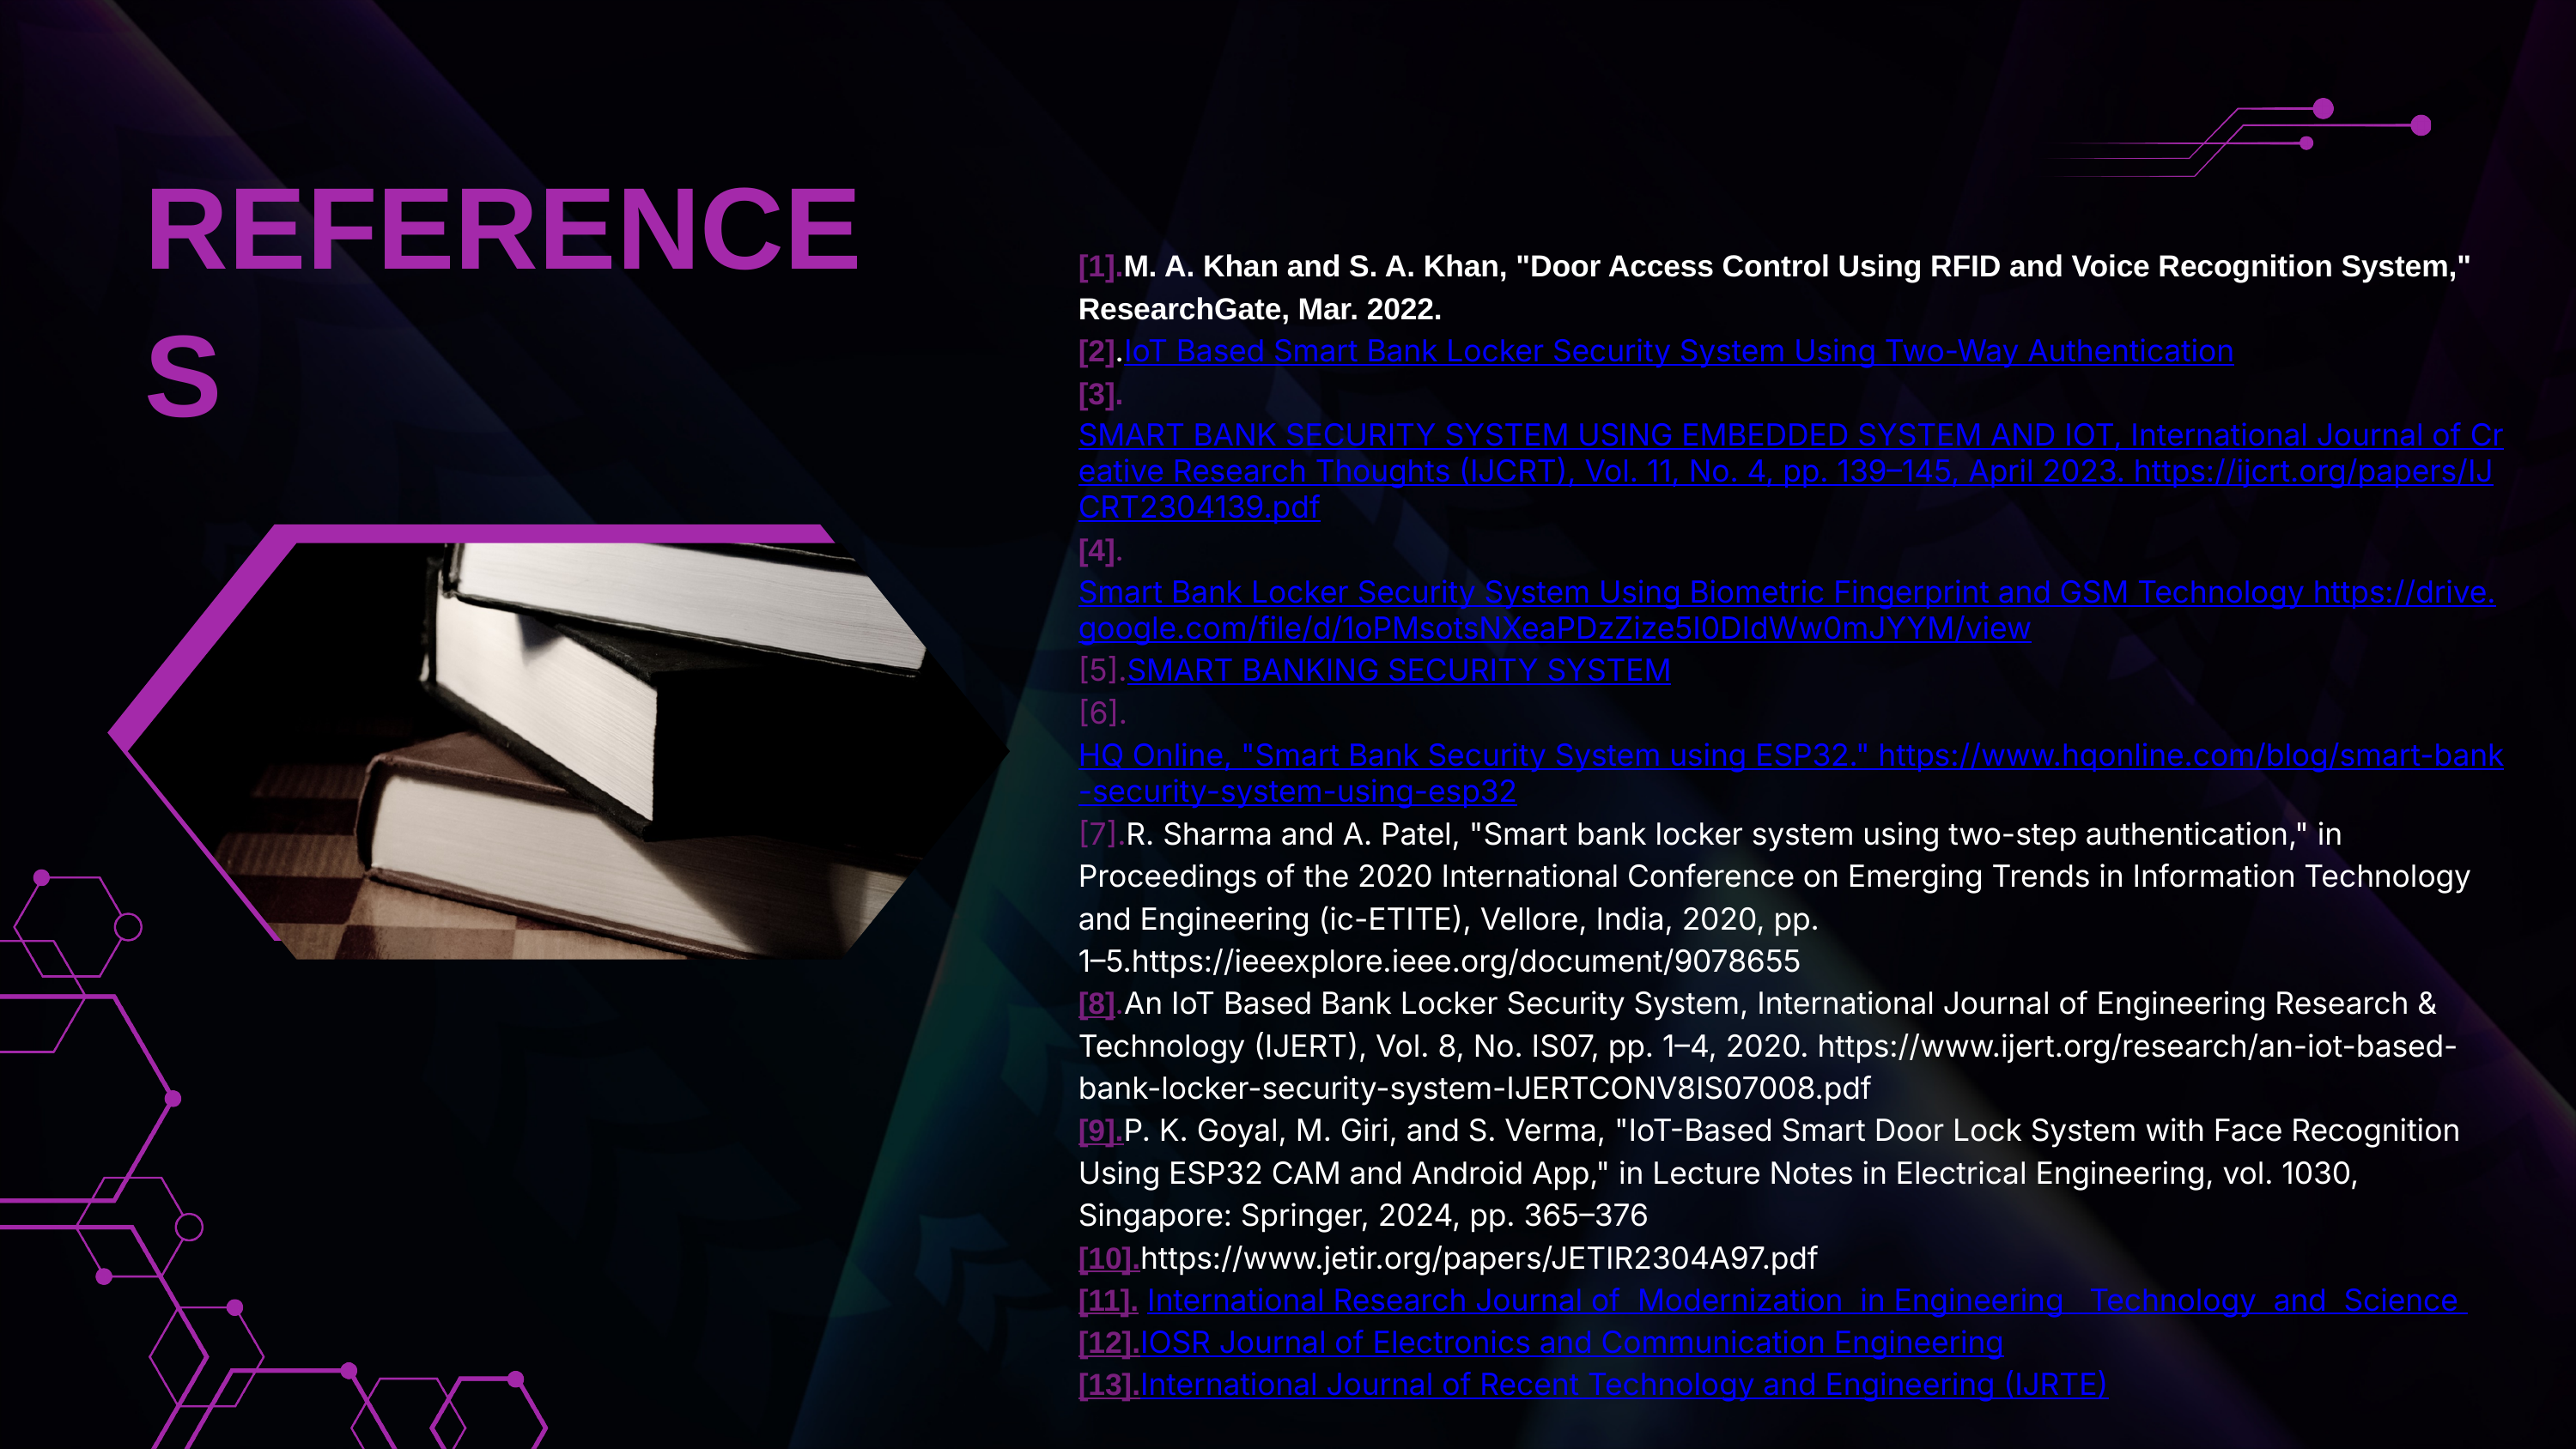

REFERENCES
[1].M. A. Khan and S. A. Khan, "Door Access Control Using RFID and Voice Recognition System," ResearchGate, Mar. 2022.
[2].IoT Based Smart Bank Locker Security System Using Two-Way Authentication
[3].SMART BANK SECURITY SYSTEM USING EMBEDDED SYSTEM AND IOT, International Journal of Creative Research Thoughts (IJCRT), Vol. 11, No. 4, pp. 139–145, April 2023. https://ijcrt.org/papers/IJCRT2304139.pdf
[4].Smart Bank Locker Security System Using Biometric Fingerprint and GSM Technology https://drive.google.com/file/d/1oPMsotsNXeaPDzZize5I0DIdWw0mJYYM/view
[5].SMART BANKING SECURITY SYSTEM
[6].HQ Online, "Smart Bank Security System using ESP32." https://www.hqonline.com/blog/smart-bank-security-system-using-esp32
[7].R. Sharma and A. Patel, "Smart bank locker system using two-step authentication," in Proceedings of the 2020 International Conference on Emerging Trends in Information Technology and Engineering (ic-ETITE), Vellore, India, 2020, pp. 1–5.https://ieeexplore.ieee.org/document/9078655
[8].An IoT Based Bank Locker Security System, International Journal of Engineering Research & Technology (IJERT), Vol. 8, No. IS07, pp. 1–4, 2020. https://www.ijert.org/research/an-iot-based-bank-locker-security-system-IJERTCONV8IS07008.pdf
[9].P. K. Goyal, M. Giri, and S. Verma, "IoT-Based Smart Door Lock System with Face Recognition Using ESP32 CAM and Android App," in Lecture Notes in Electrical Engineering, vol. 1030, Singapore: Springer, 2024, pp. 365–376
[10].https://www.jetir.org/papers/JETIR2304A97.pdf
[11]. International Research Journal of  Modernization  in Engineering   Technology  and  Science
[12].IOSR Journal of Electronics and Communication Engineering
[13].International Journal of Recent Technology and Engineering (IJRTE)